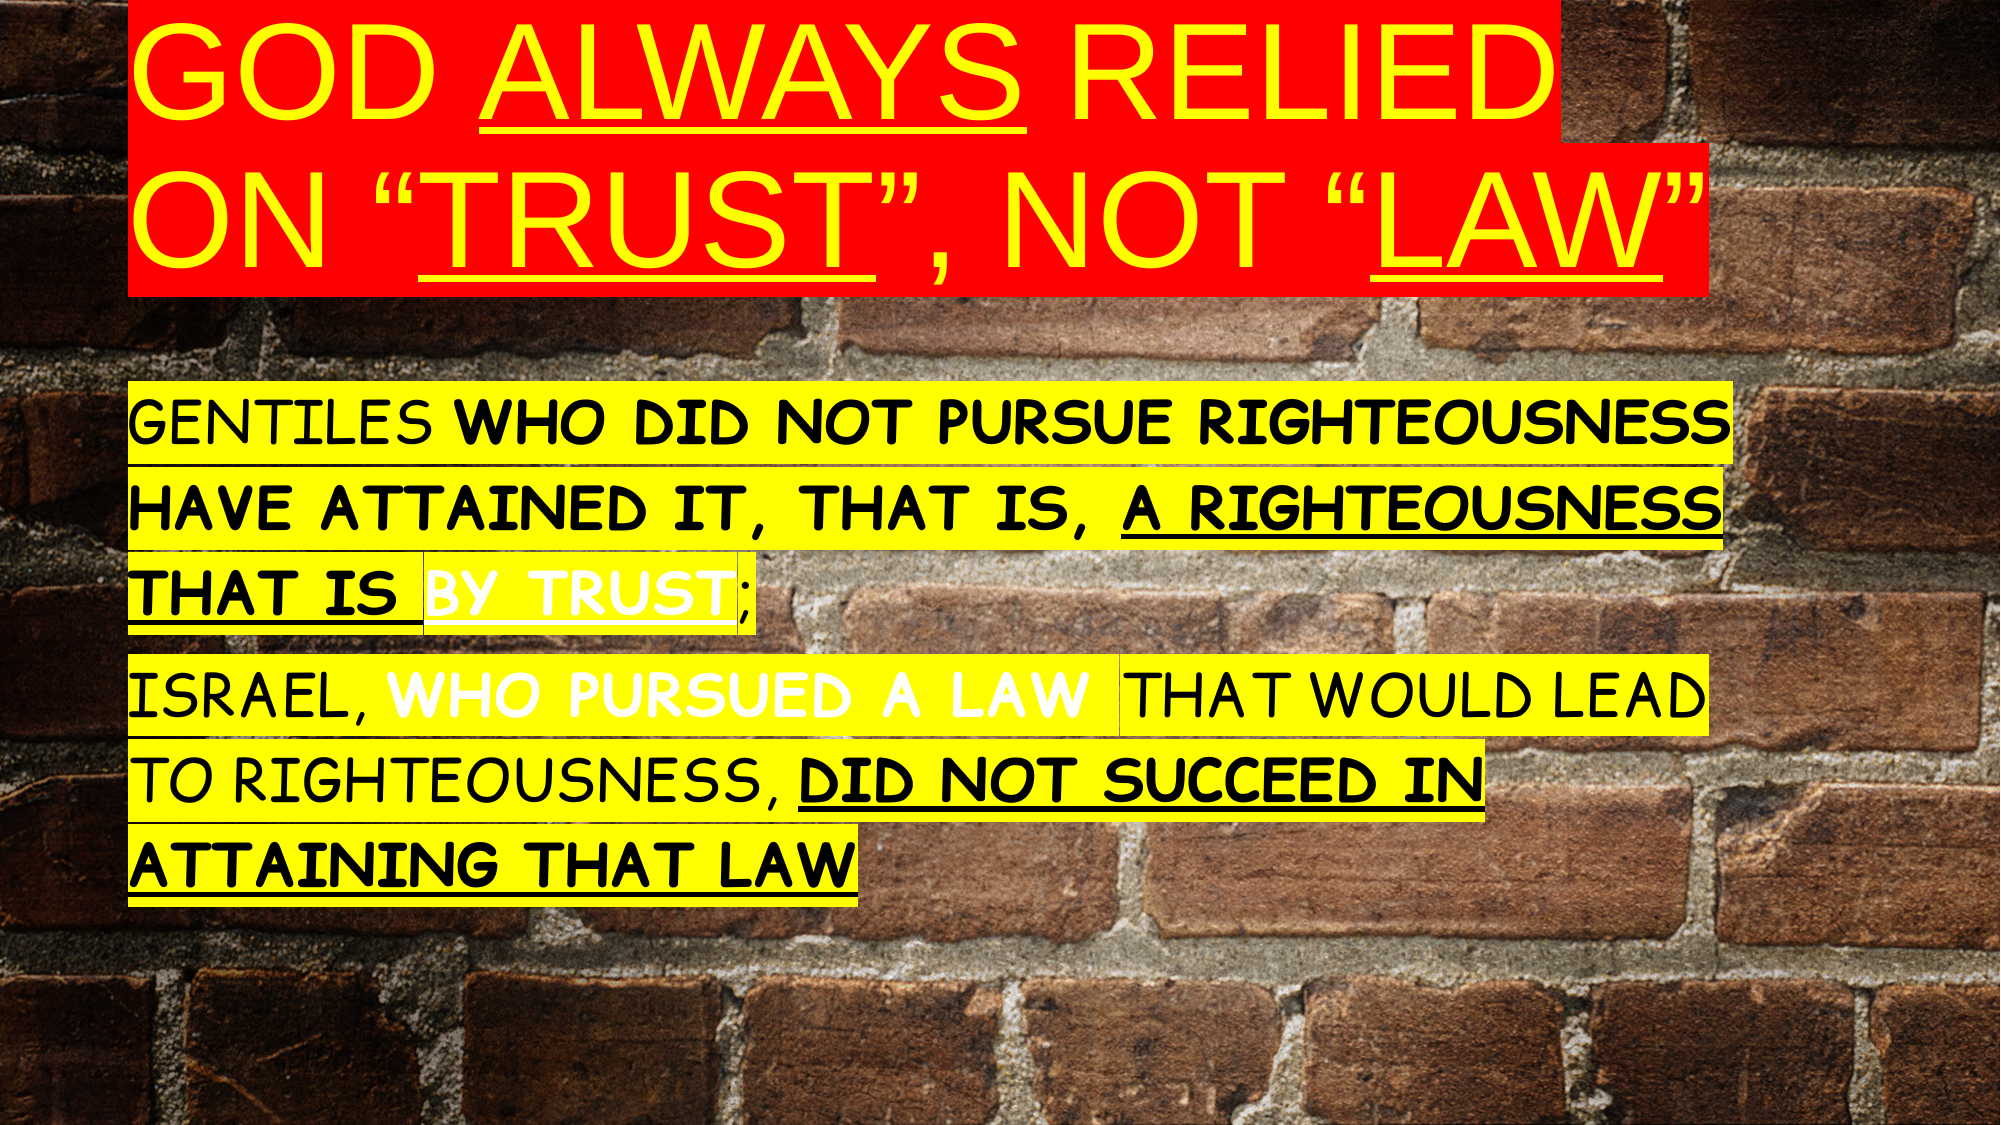

# God Always Relied on “Trust”, not “Law”
Gentiles who did not pursue righteousness have attained it, that is, a righteousness that is BY TRUST;
Israel, WHO PURSUED A LAW that would lead to righteousness, did not succeed in attaining that law